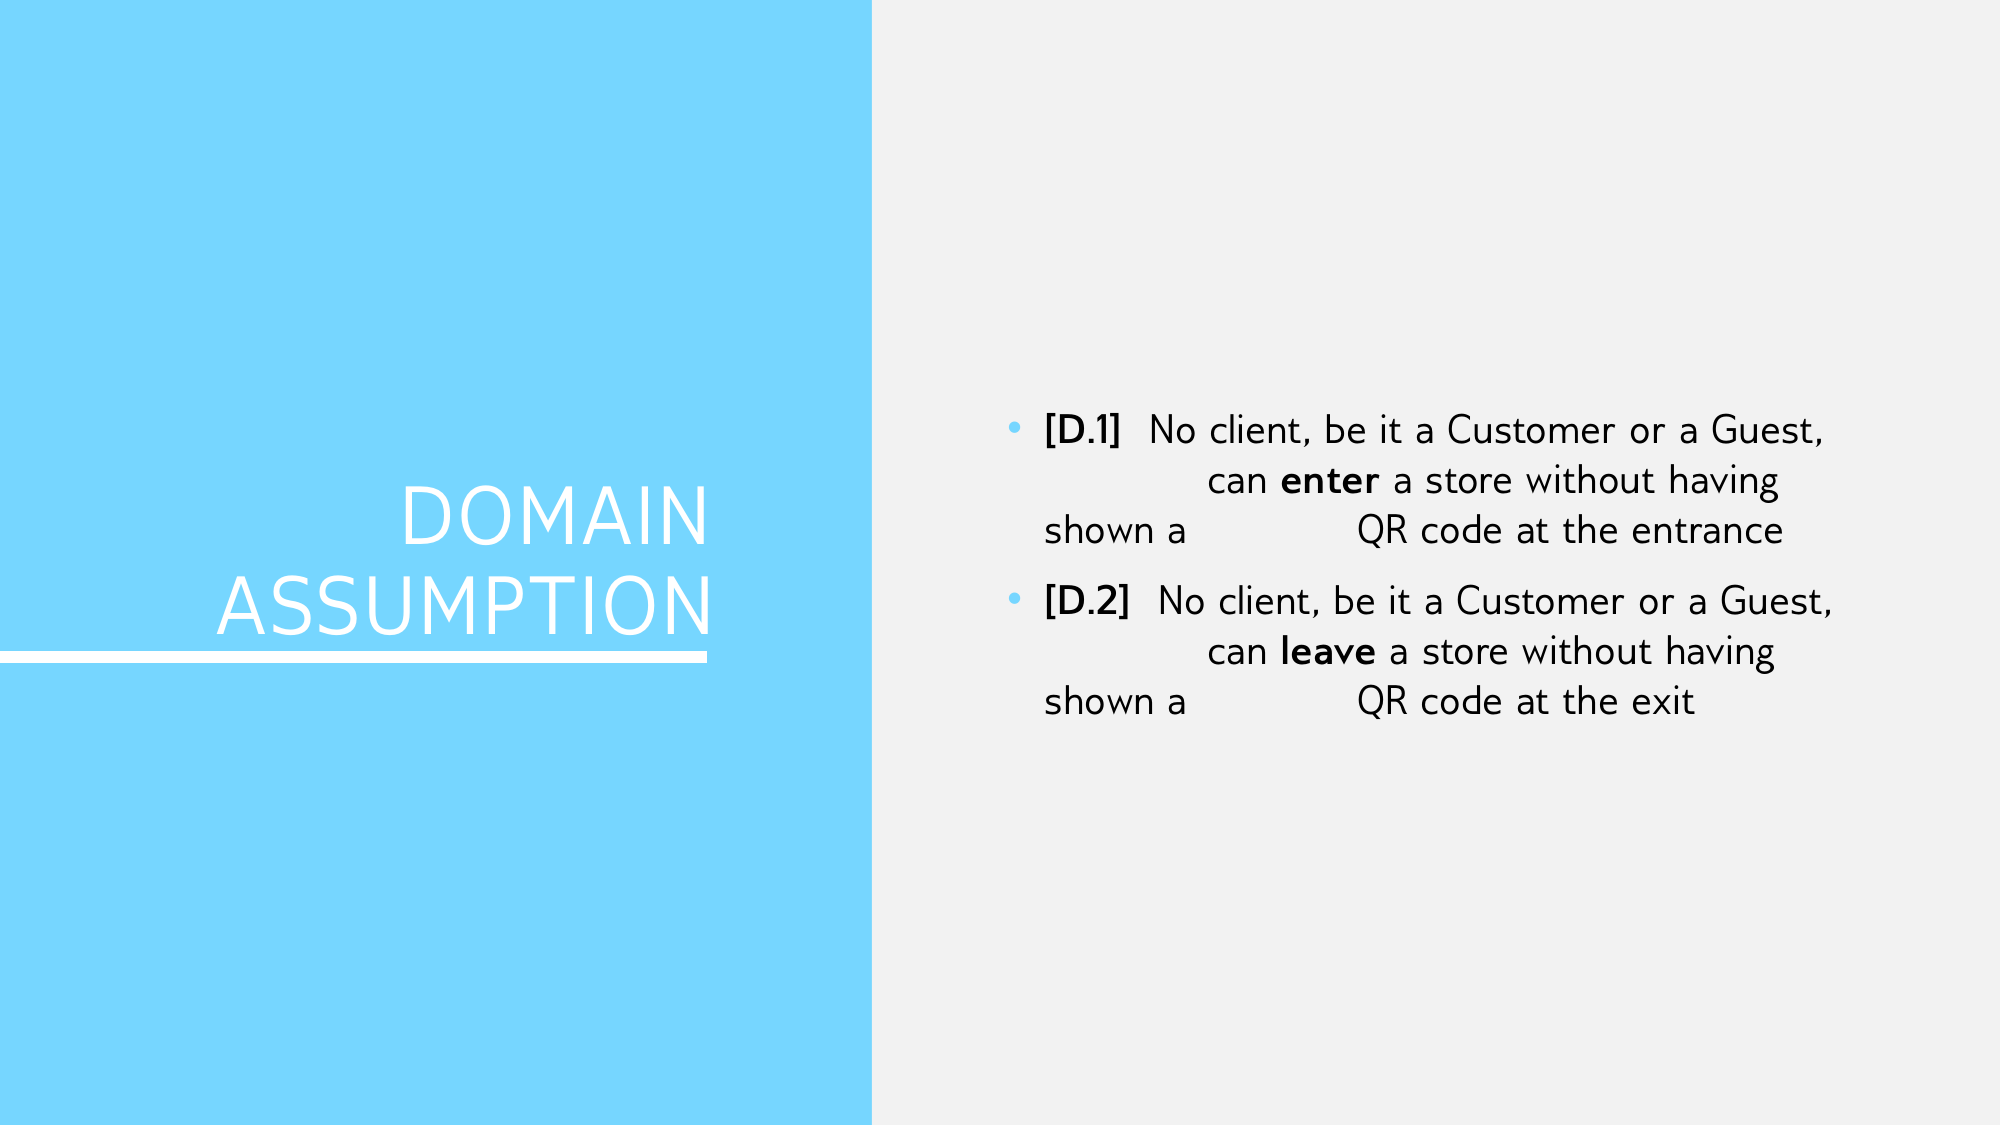

[D.1]  No client, be it a Customer or a Guest, 	 can enter a store without having shown a 	 QR code at the entrance
[D.2]  No client, be it a Customer or a Guest, 	 can leave a store without having shown a 	 QR code at the exit
DOMAIN ASSUMPTION